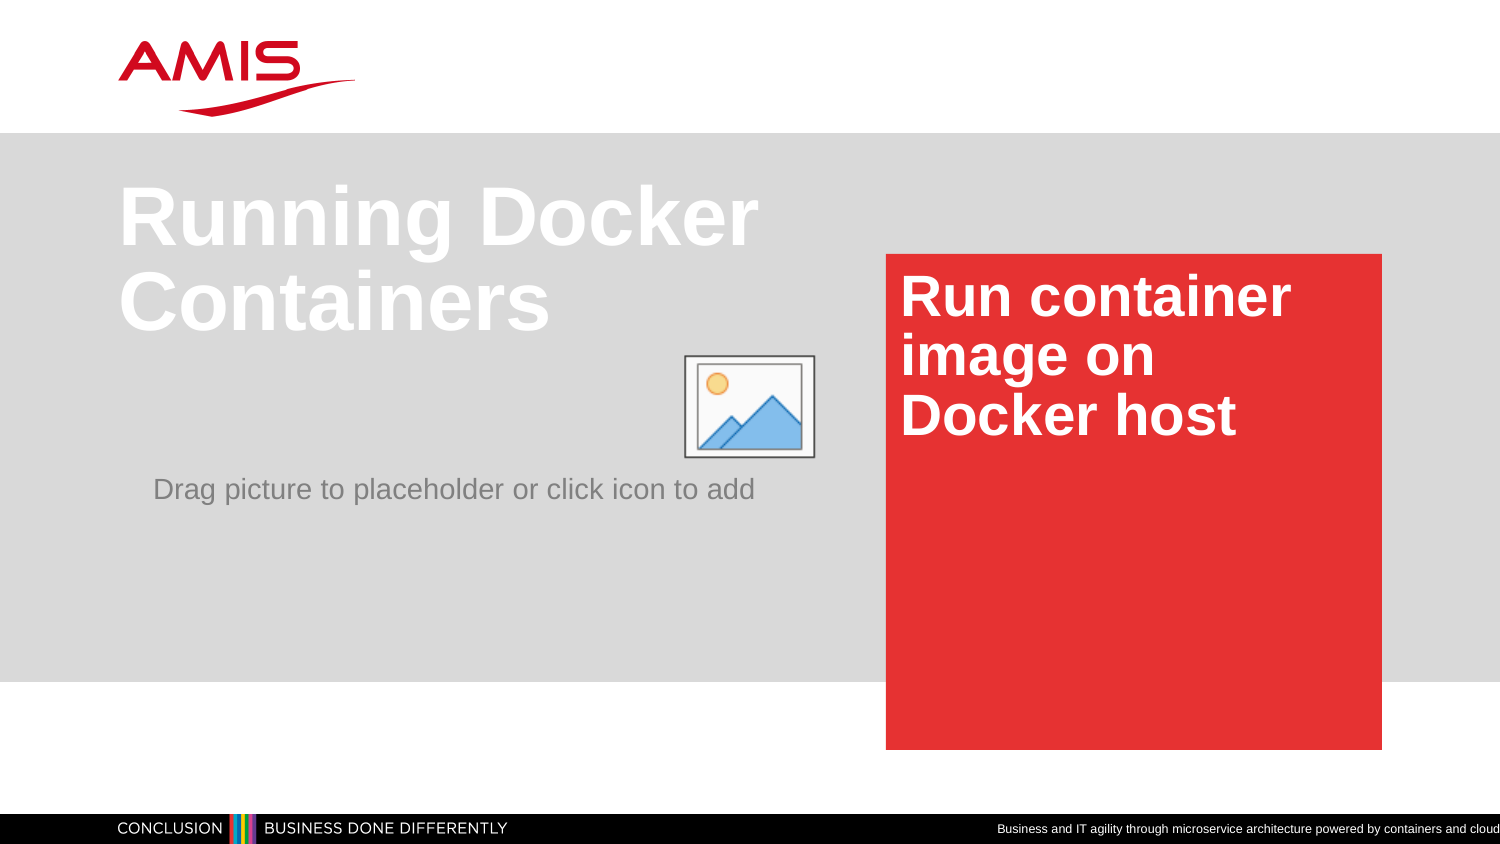

Running Docker Containers
# Run container image on Docker host
Business and IT agility through microservice architecture powered by containers and cloud